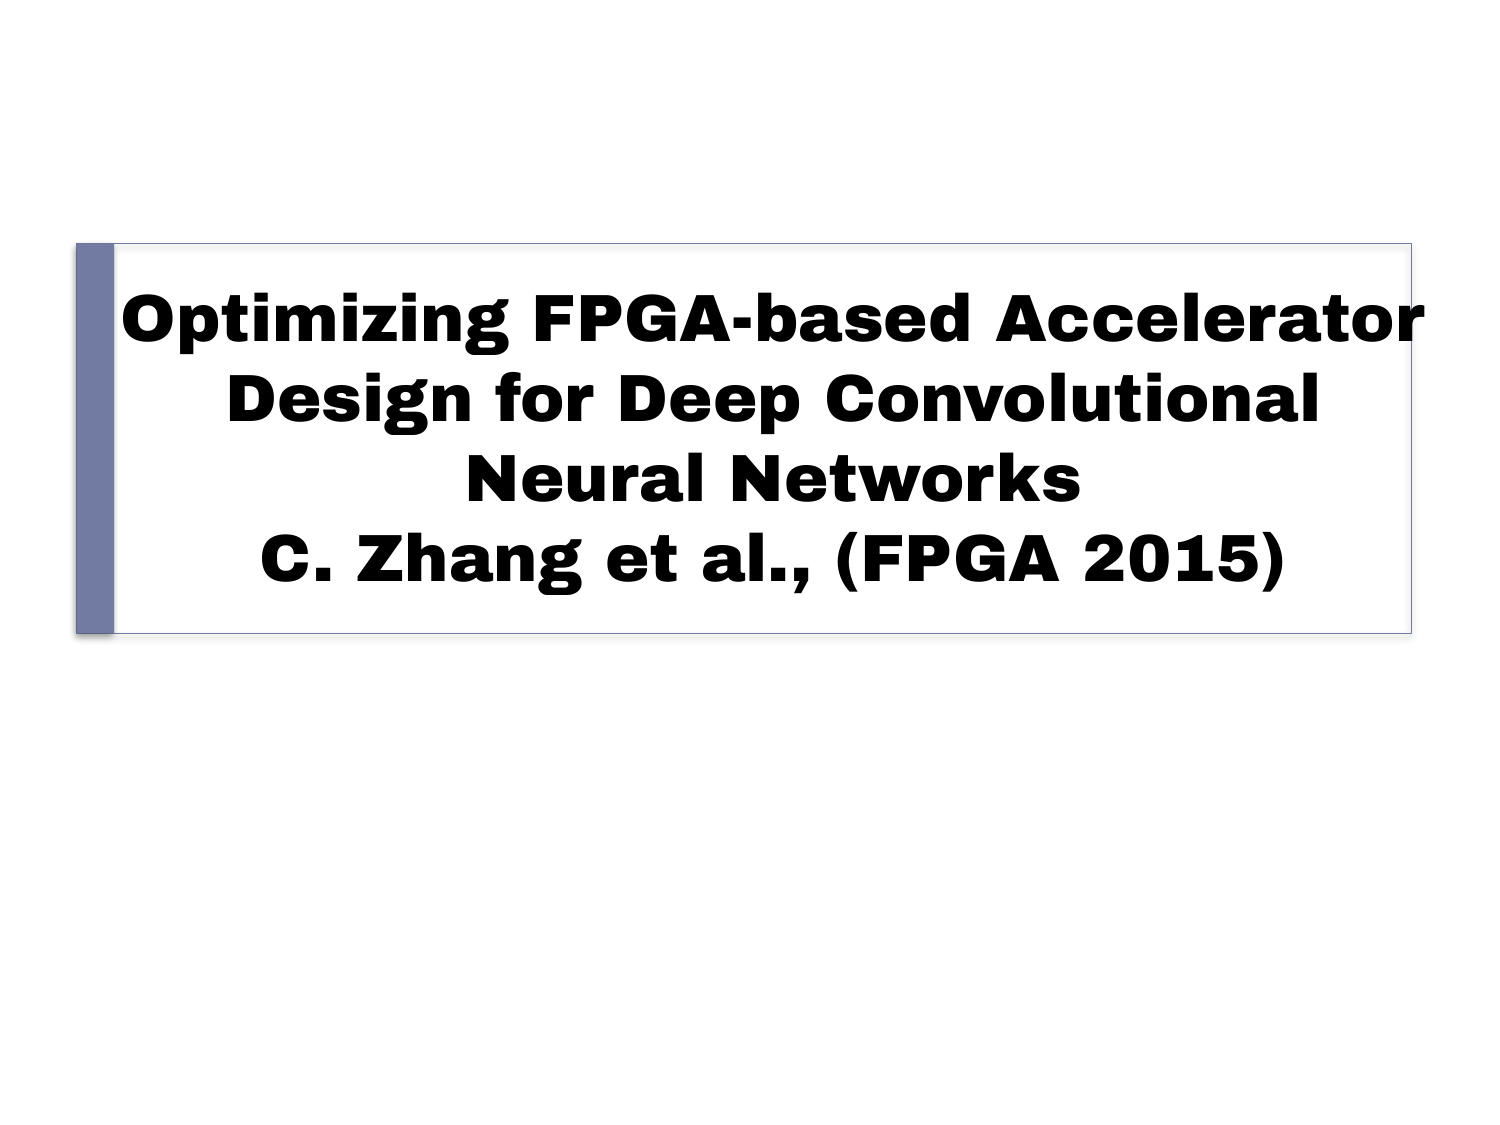

# Optimizing FPGA-based Accelerator Design for Deep Convolutional Neural Networks C. Zhang et al., (FPGA 2015)
17